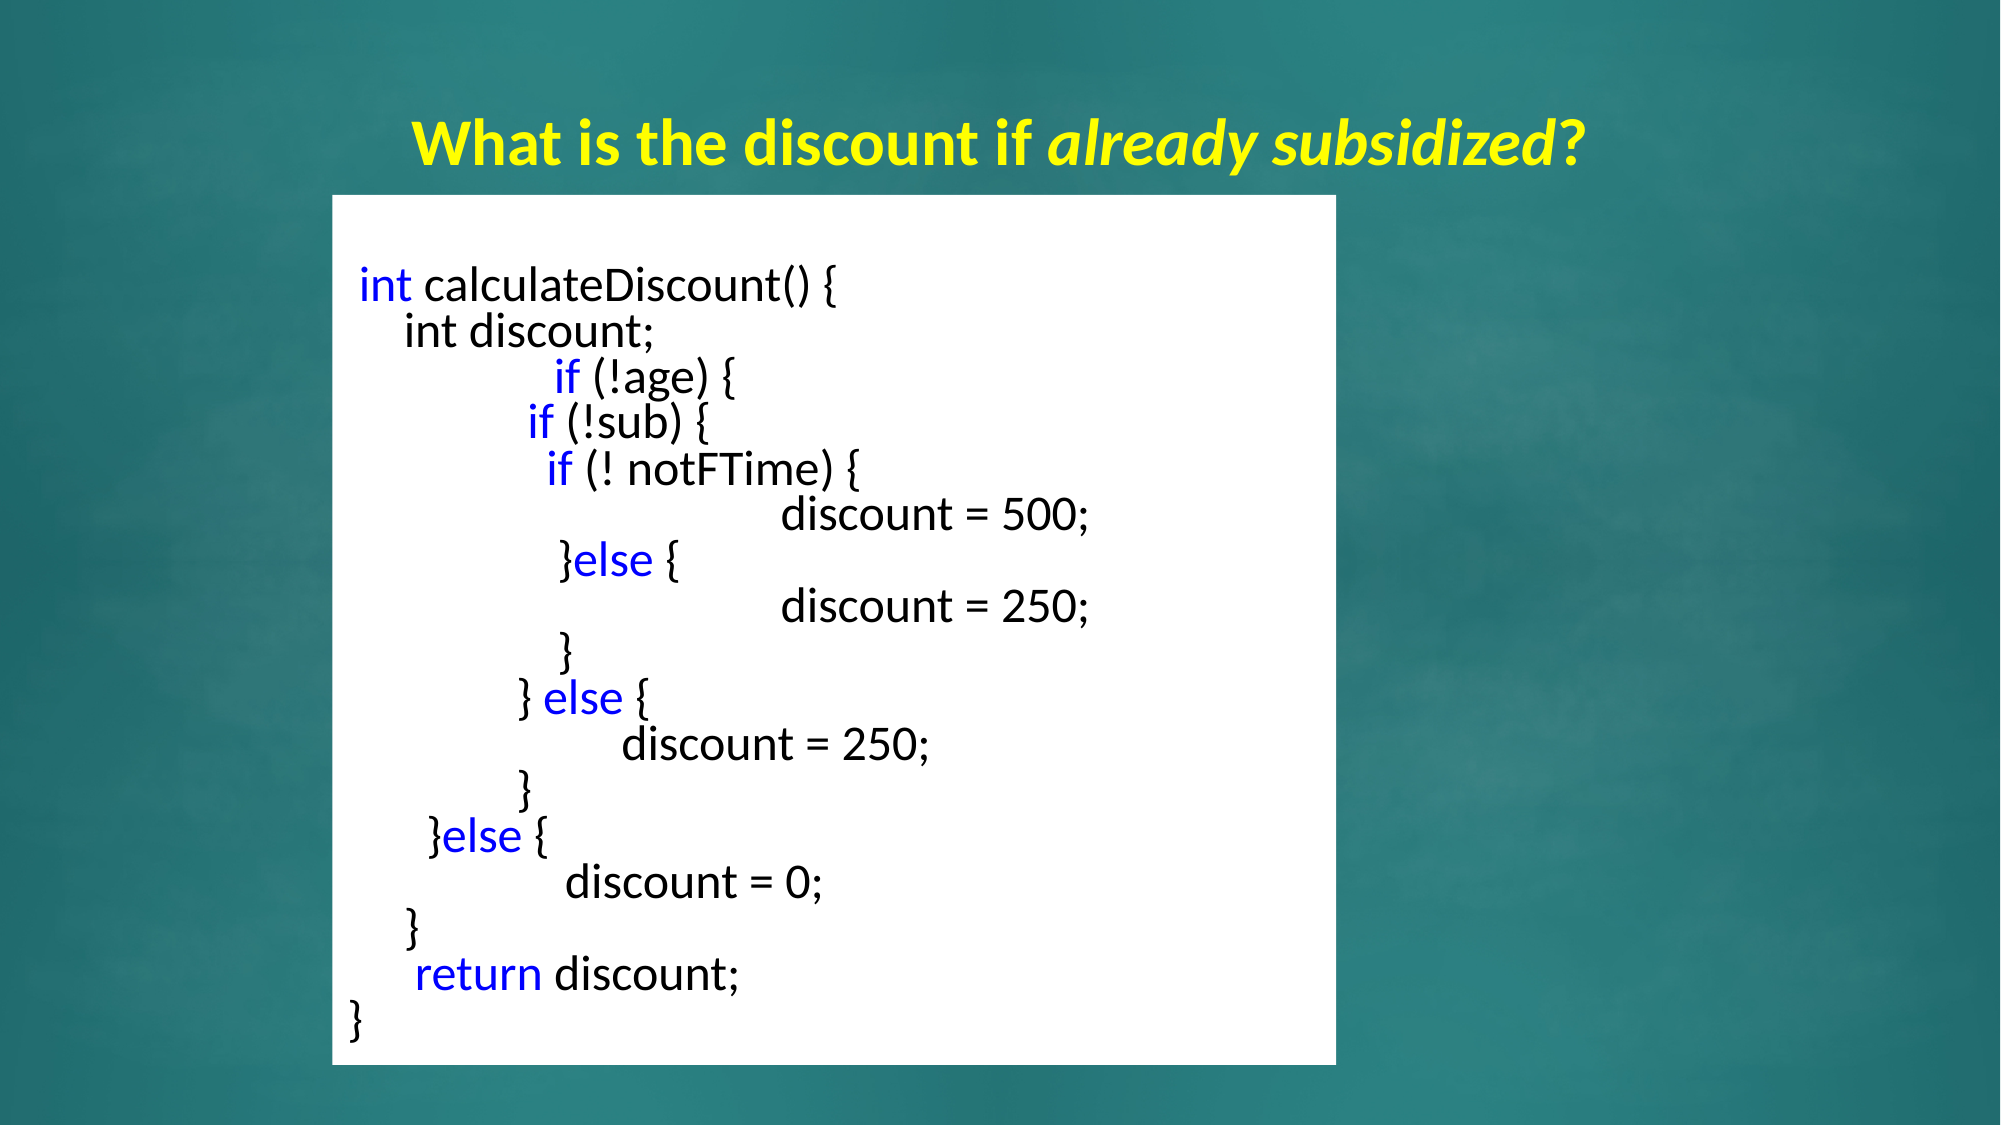

What is the discount if already subsidized?

 int calculateDiscount() {
	int discount;
     	if (!age) {
                if (!sub) {
           if (! notFTime) {
 			 discount = 500;
            }else {
 			 discount = 250;
            }
               } else {
 		      discount = 250;
               }
       }else {
	     	 discount = 0;
	}
	 return discount;
}